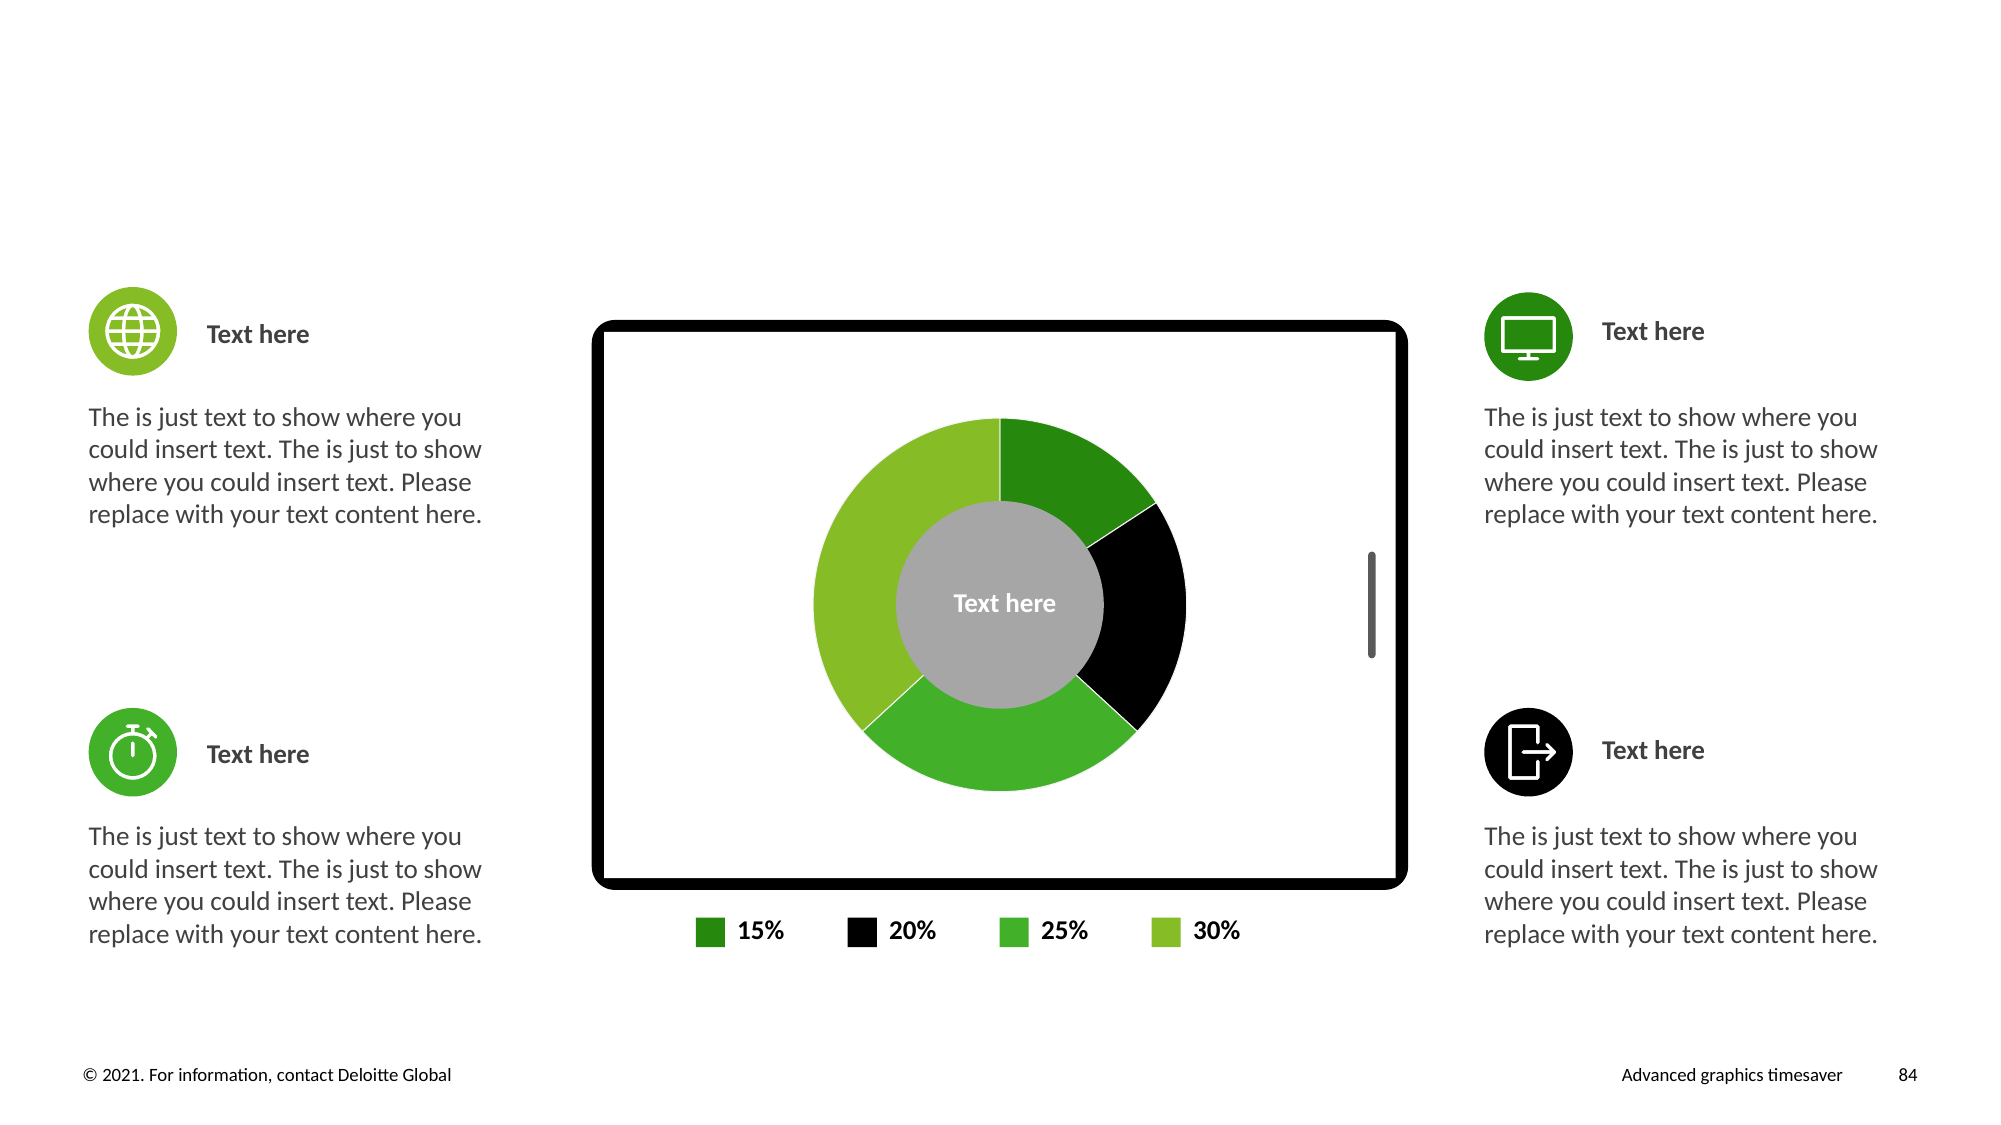

Text here
Text here

The is just text to show where you could insert text. The is just to show where you could insert text. Please replace with your text content here.
The is just text to show where you could insert text. The is just to show where you could insert text. Please replace with your text content here.

### Chart

| Category | Sales |
|---|---|
| 1st Qtr | 15.0 |
| 2nd Qtr | 20.0 |
| 3rd Qtr | 25.0 |
| 4th Qtr | 35.0 |

Text here

Text here
Text here
The is just text to show where you could insert text. The is just to show where you could insert text. Please replace with your text content here.
The is just text to show where you could insert text. The is just to show where you could insert text. Please replace with your text content here.
15%
20%
25%
30%